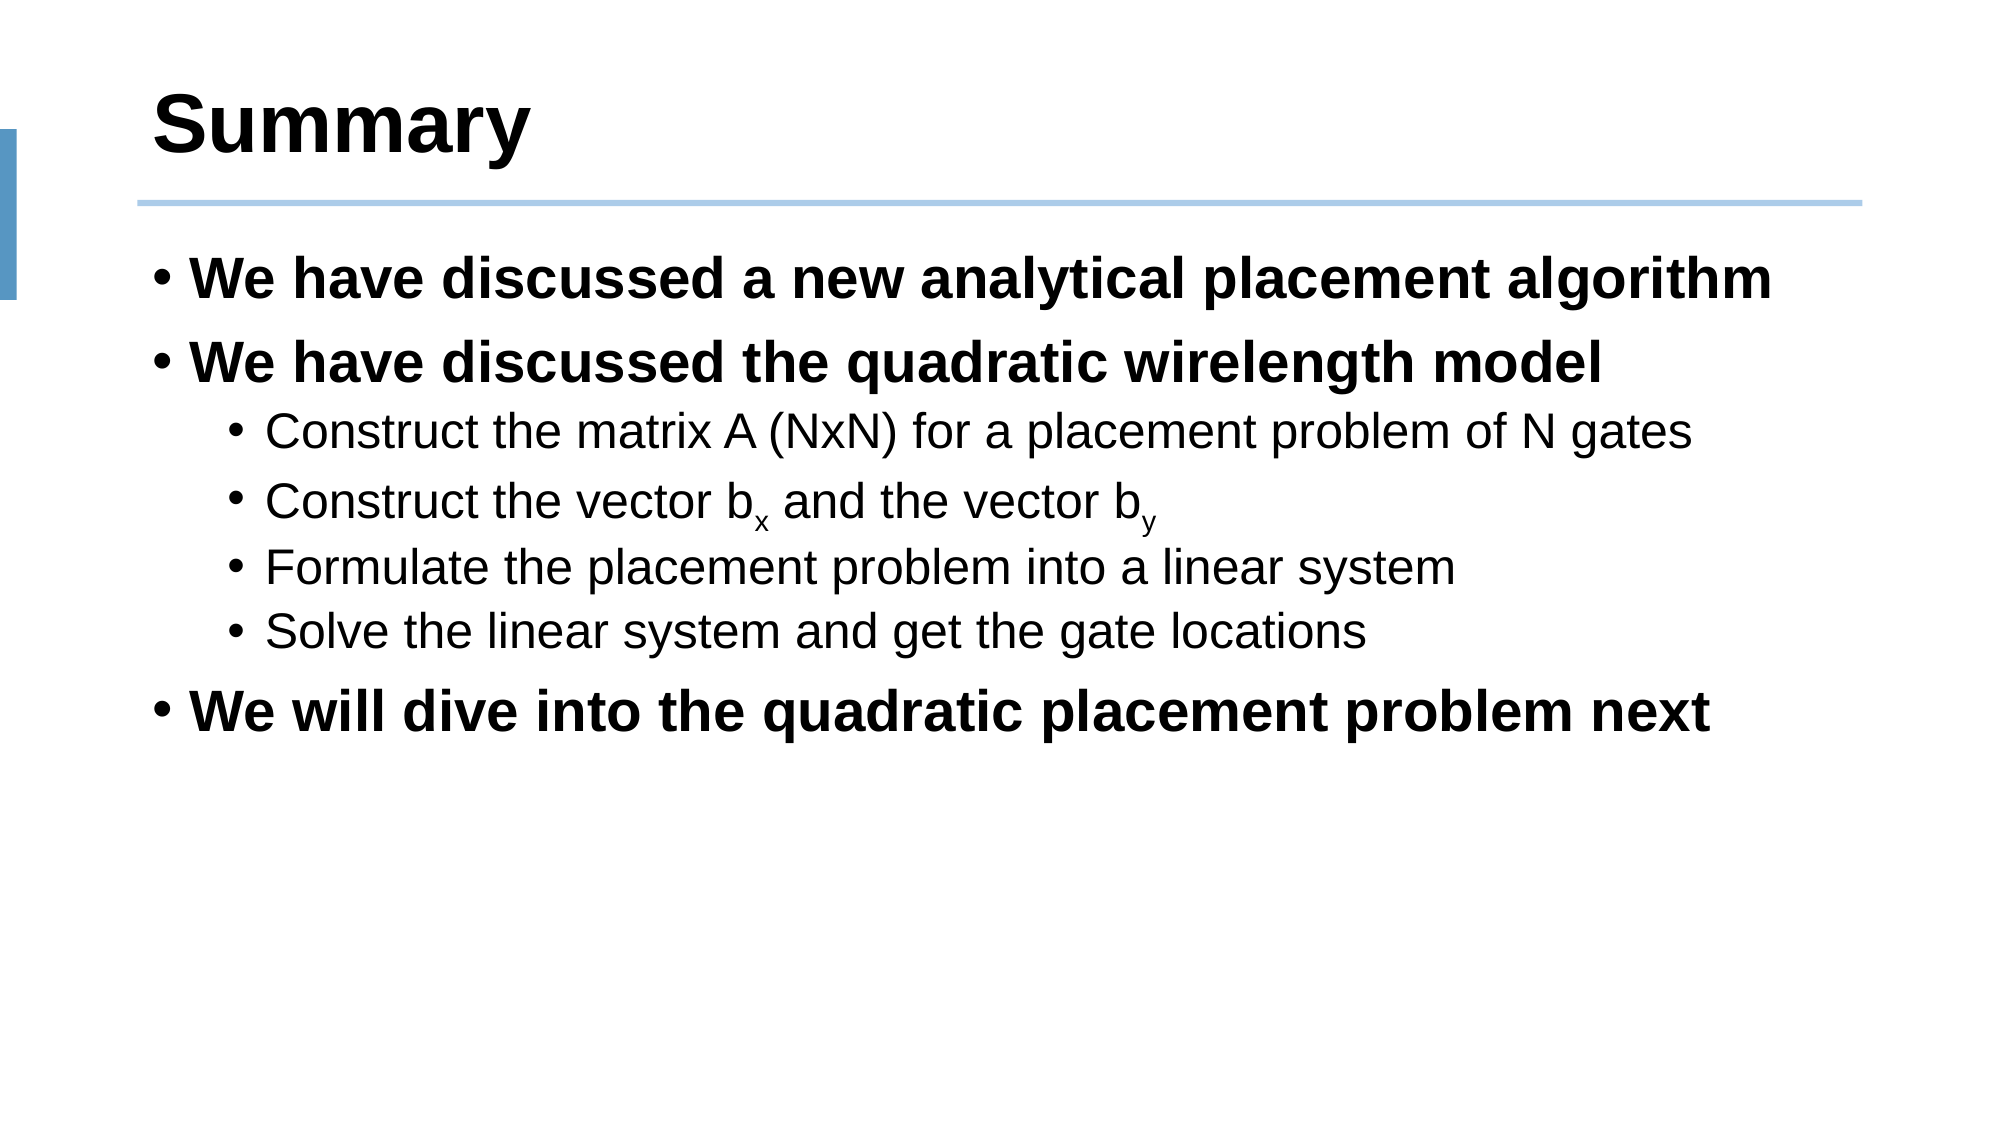

# Summary
We have discussed a new analytical placement algorithm
We have discussed the quadratic wirelength model
Construct the matrix A (NxN) for a placement problem of N gates
Construct the vector bx and the vector by
Formulate the placement problem into a linear system
Solve the linear system and get the gate locations
We will dive into the quadratic placement problem next